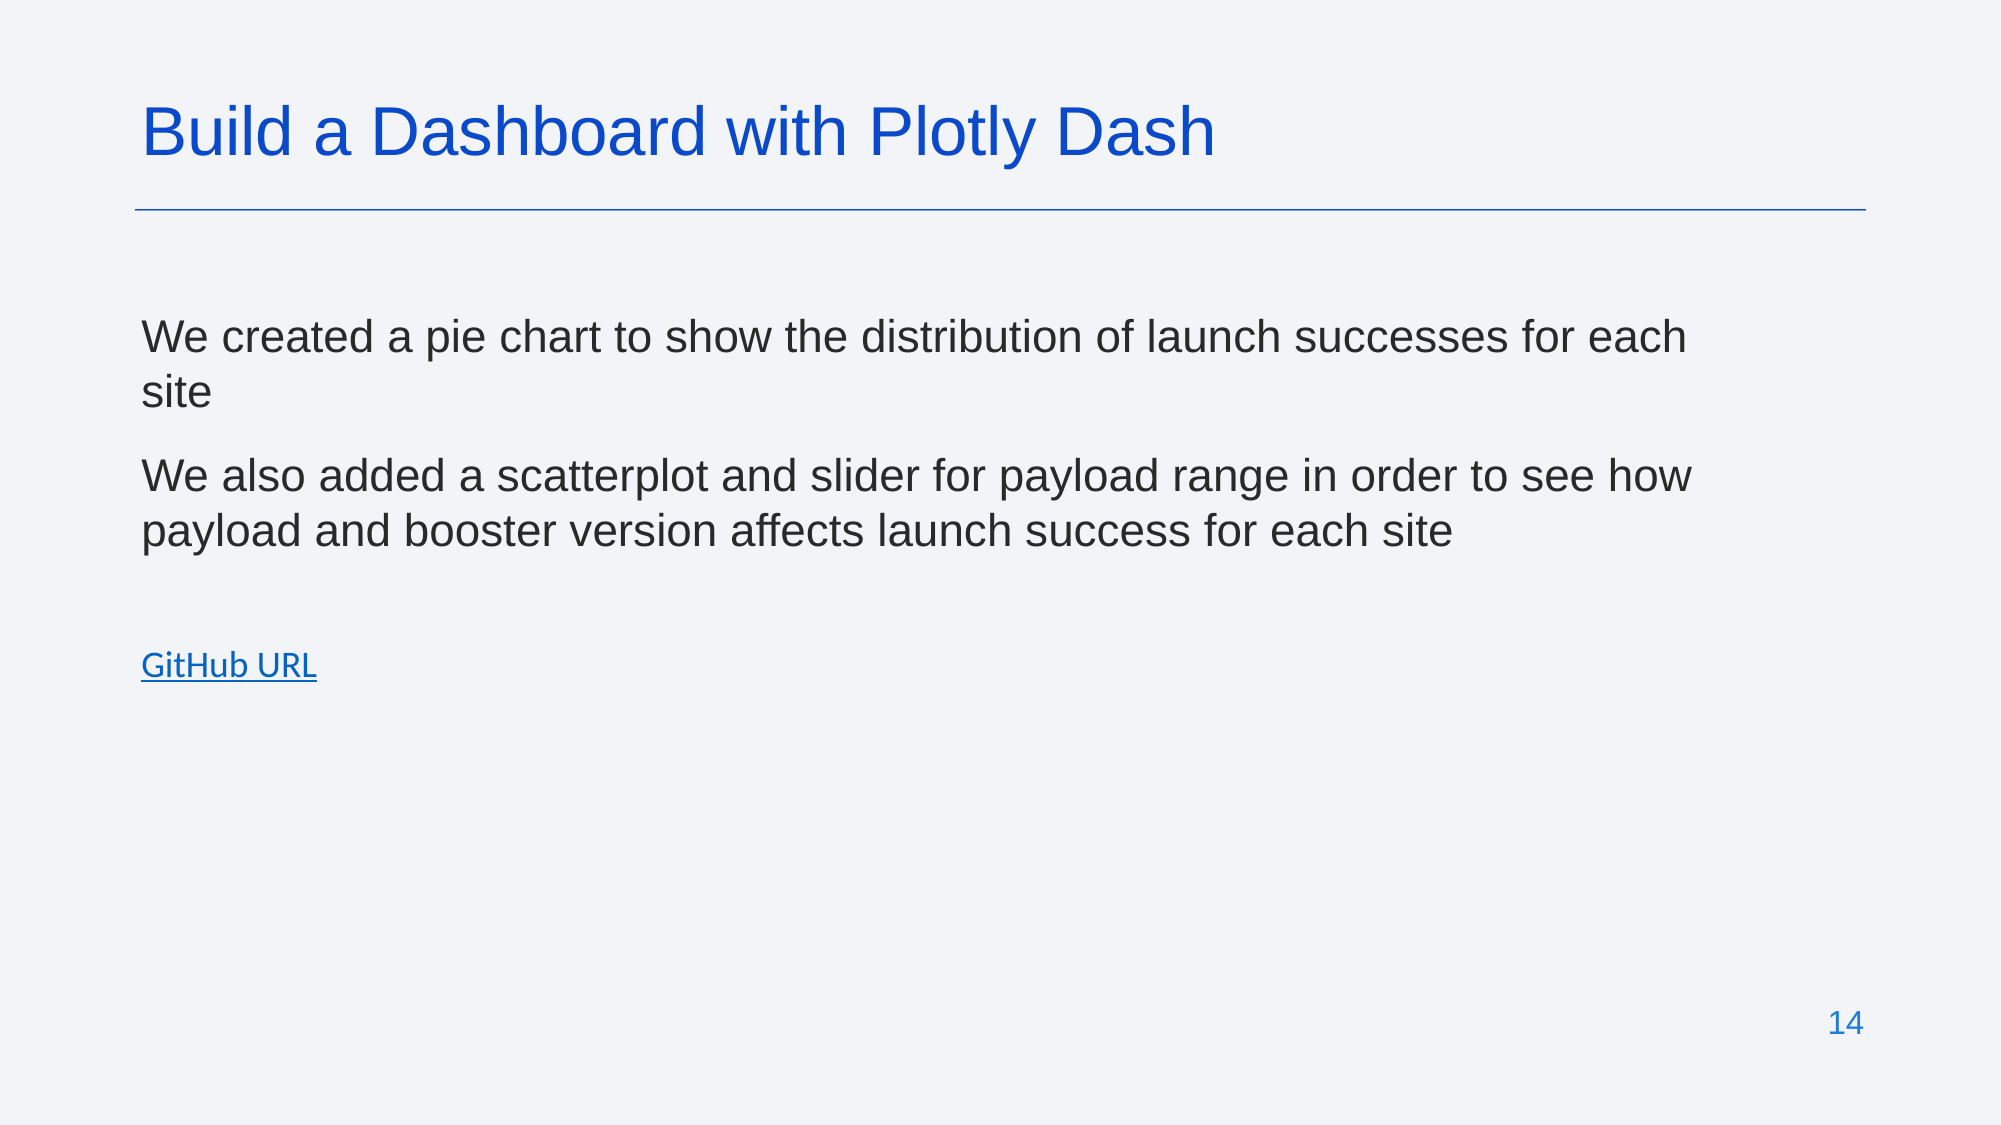

Build a Dashboard with Plotly Dash
We created a pie chart to show the distribution of launch successes for each site
We also added a scatterplot and slider for payload range in order to see how payload and booster version affects launch success for each site

GitHub URL
14